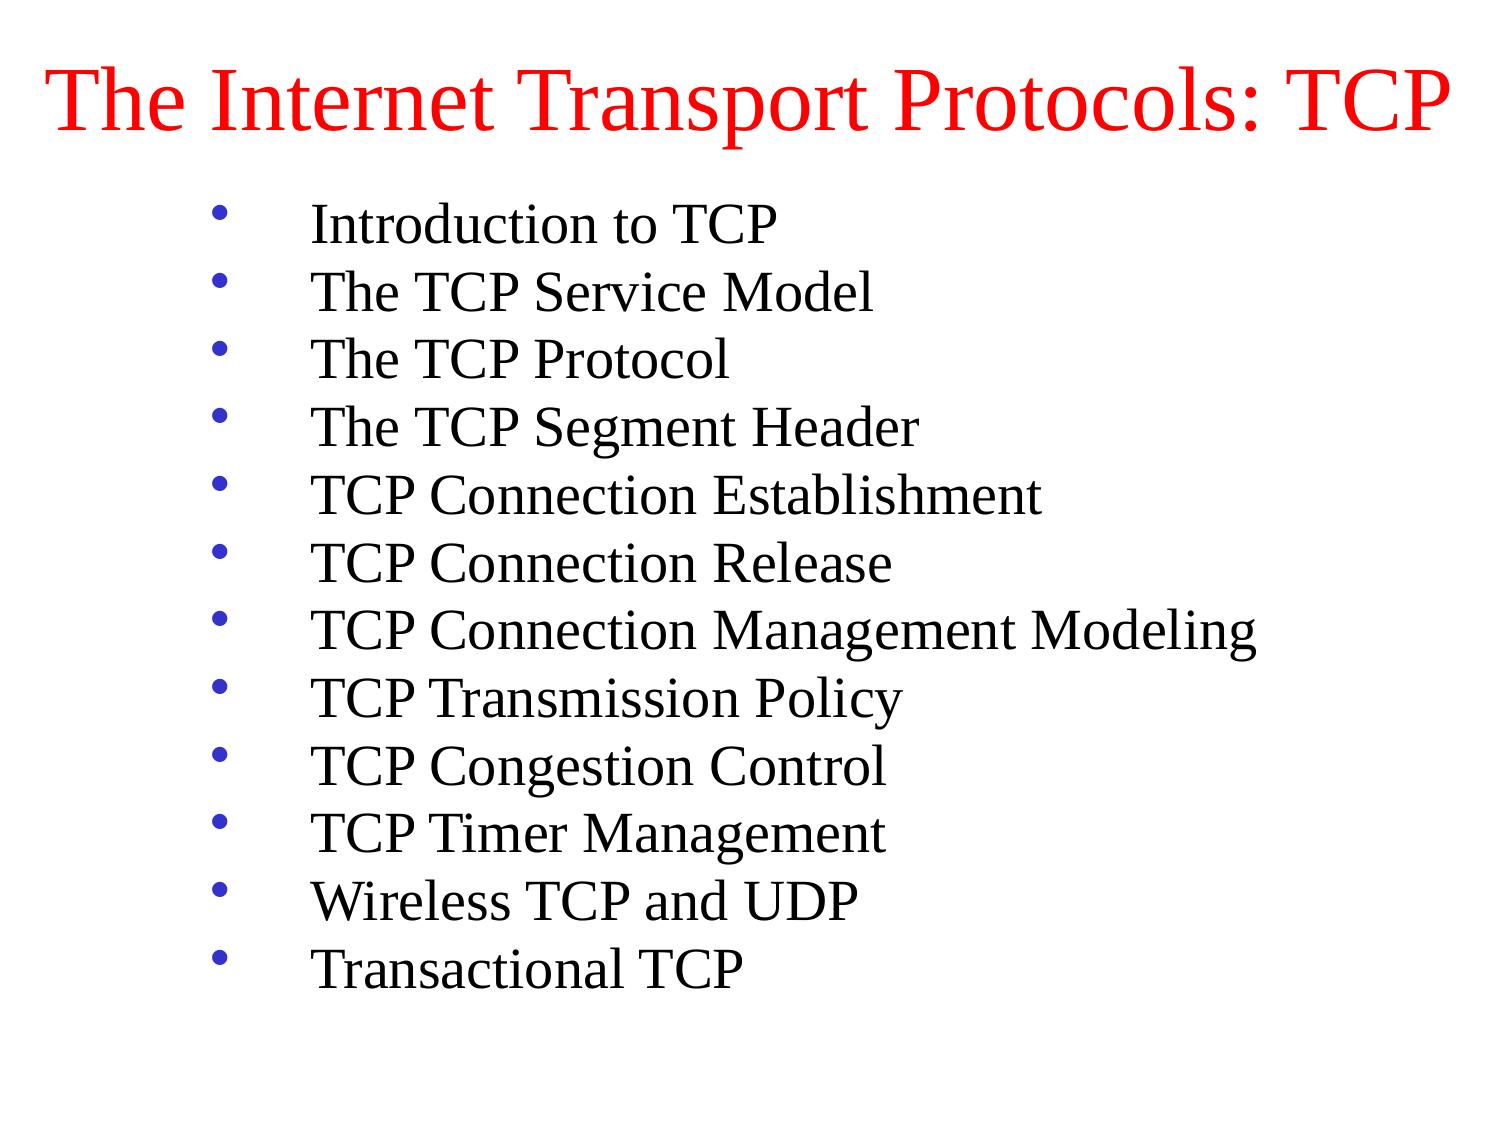

# The Internet Transport Protocols: TCP
Introduction to TCP
The TCP Service Model
The TCP Protocol
The TCP Segment Header
TCP Connection Establishment
TCP Connection Release
TCP Connection Management Modeling
TCP Transmission Policy
TCP Congestion Control
TCP Timer Management
Wireless TCP and UDP
Transactional TCP